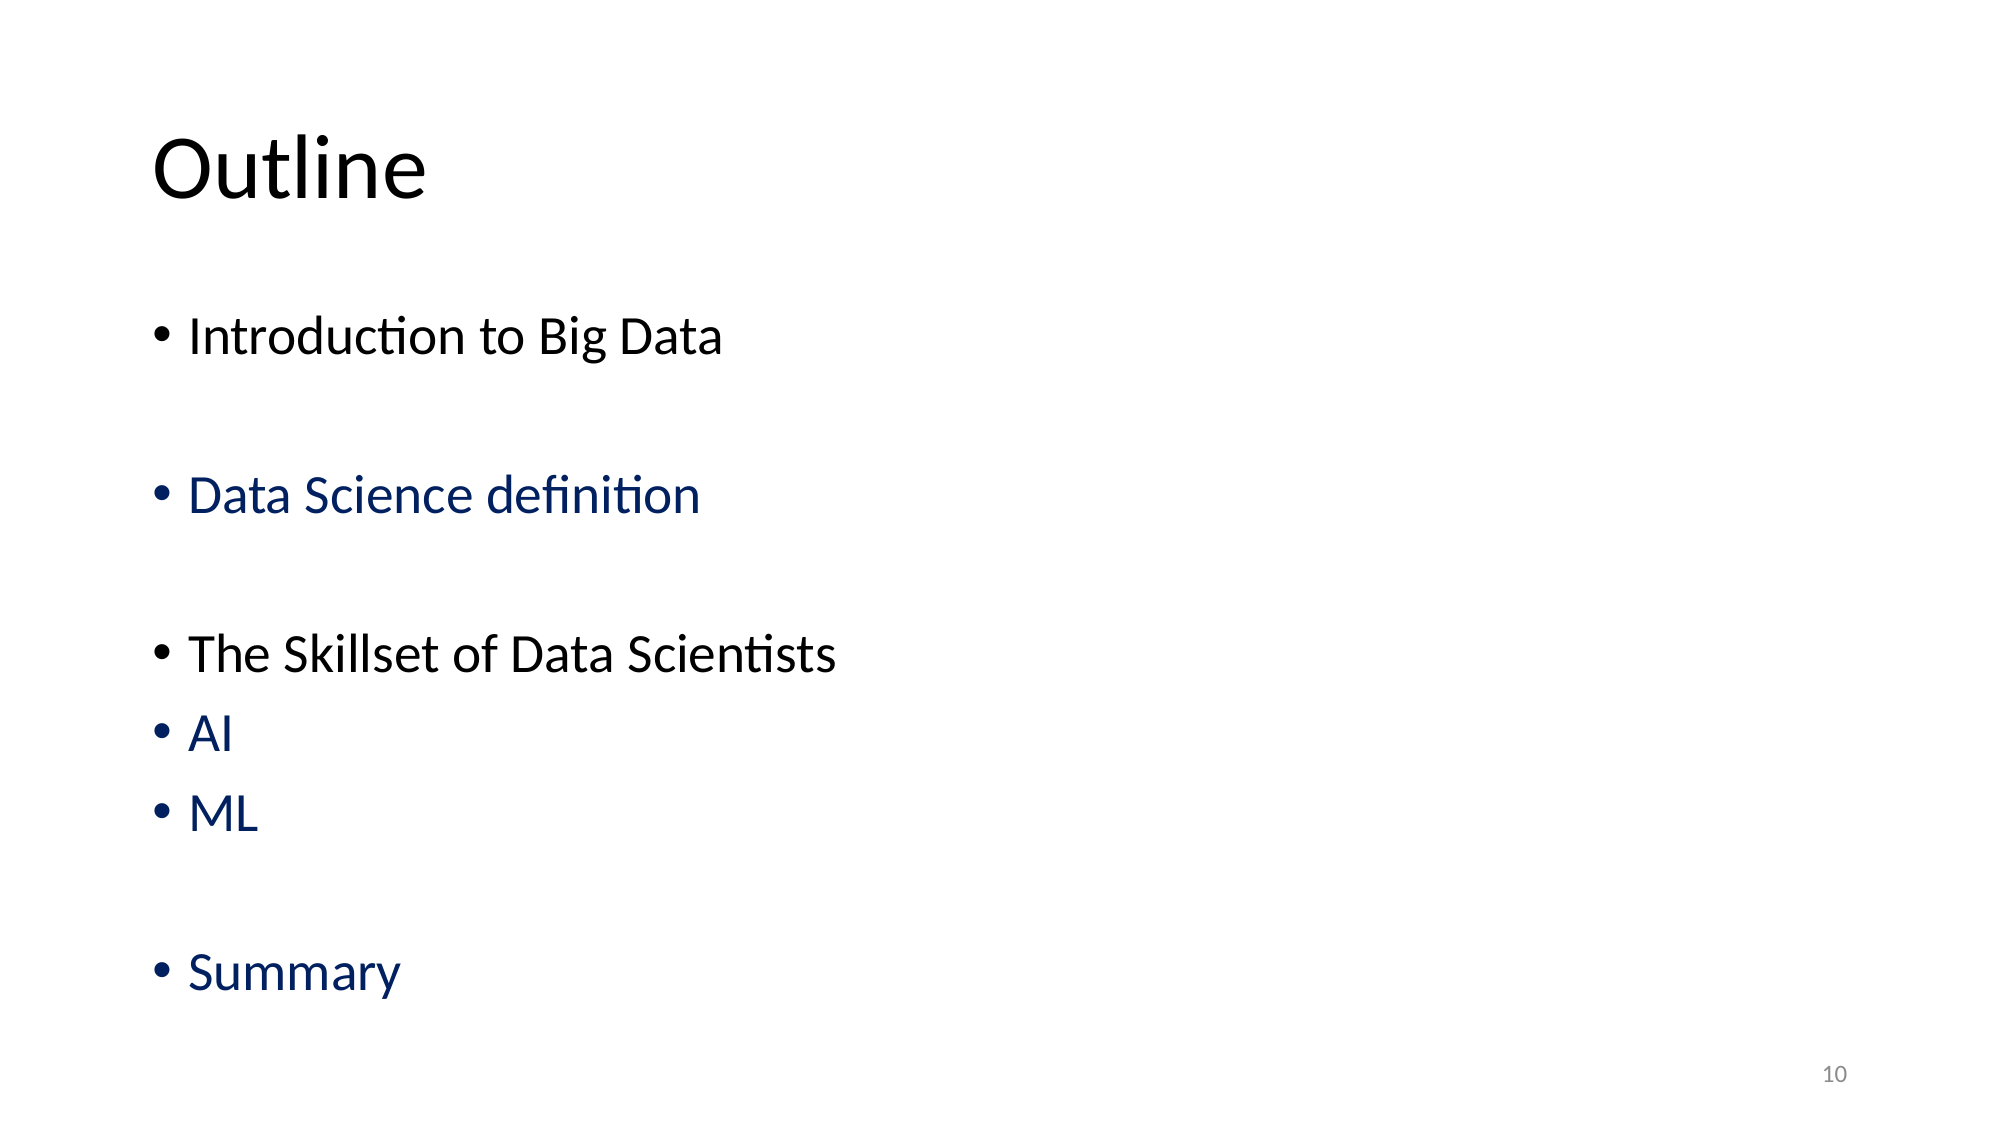

# Outline
Introduction to Big Data

Data Science definition

The Skillset of Data Scientists
AI
ML

Summary
10